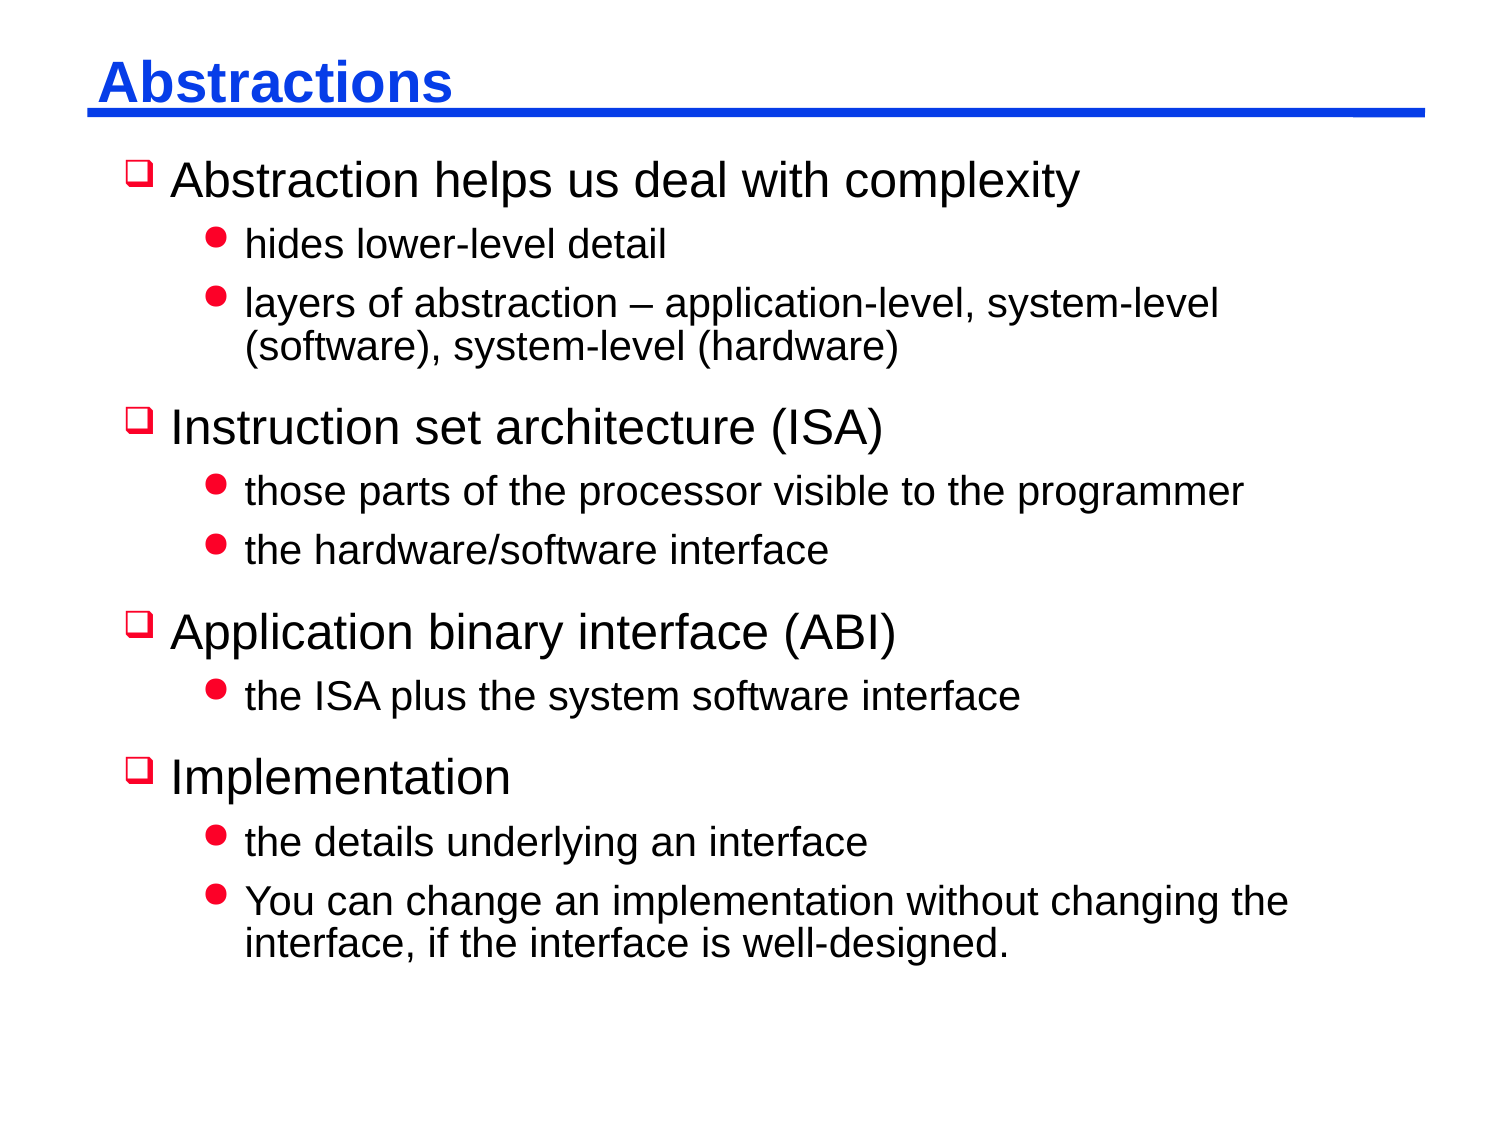

# Abstractions
Abstraction helps us deal with complexity
hides lower-level detail
layers of abstraction – application-level, system-level (software), system-level (hardware)
Instruction set architecture (ISA)
those parts of the processor visible to the programmer
the hardware/software interface
Application binary interface (ABI)
the ISA plus the system software interface
Implementation
the details underlying an interface
You can change an implementation without changing the interface, if the interface is well-designed.